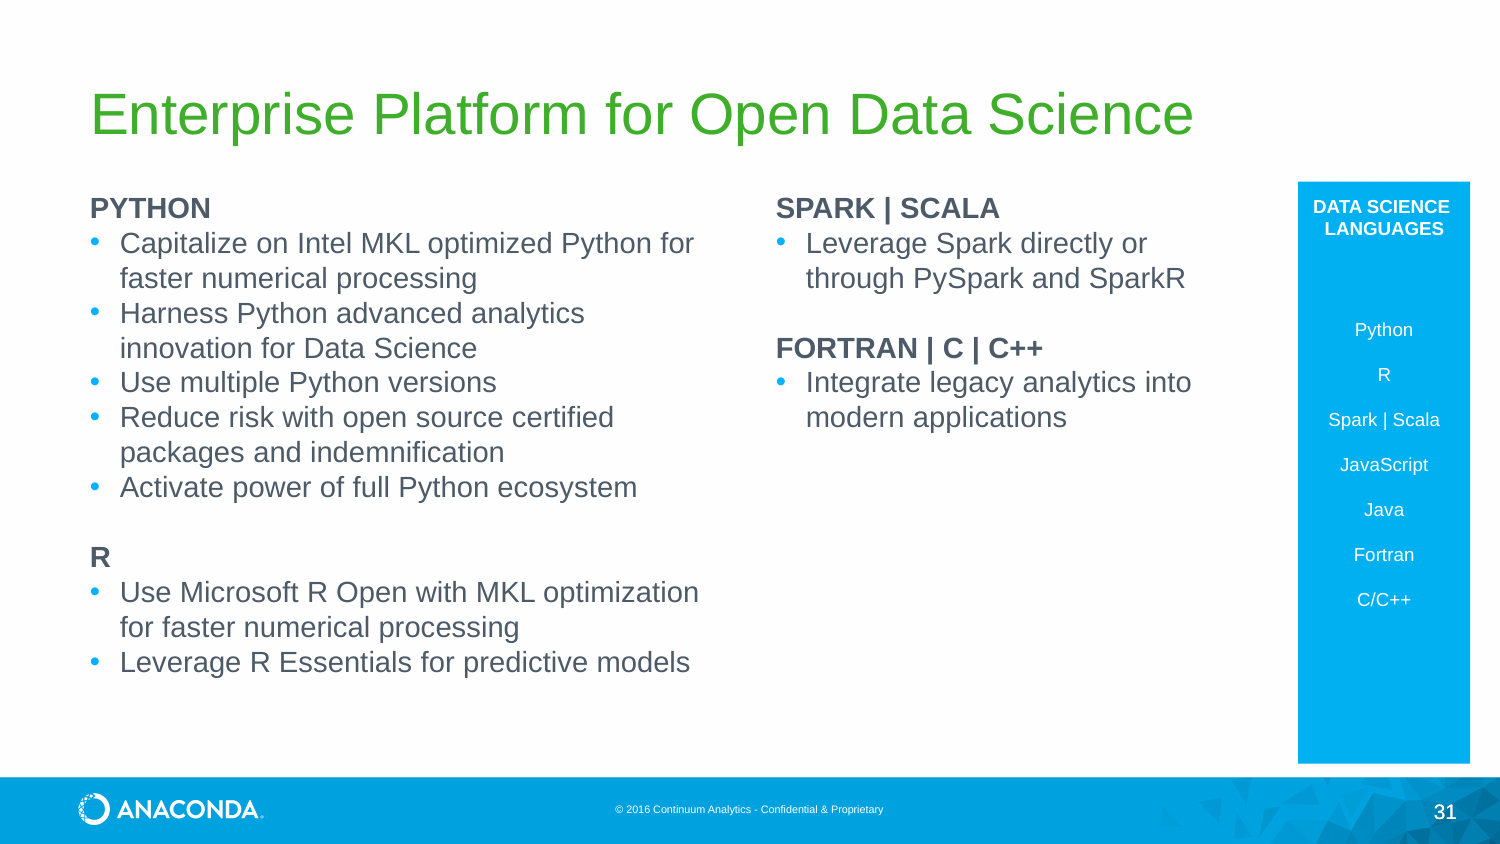

# Enterprise Platform for Open Data Science
PYTHON
Capitalize on Intel MKL optimized Python for faster numerical processing
Harness Python advanced analytics innovation for Data Science
Use multiple Python versions
Reduce risk with open source certified packages and indemnification
Activate power of full Python ecosystem
R
Use Microsoft R Open with MKL optimization for faster numerical processing
Leverage R Essentials for predictive models
SPARK | SCALA
Leverage Spark directly or through PySpark and SparkR

FORTRAN | C | C++
Integrate legacy analytics into modern applications

DATA SCIENCE
LANGUAGES
Python
R
Spark | Scala
JavaScript
Java
Fortran
C/C++